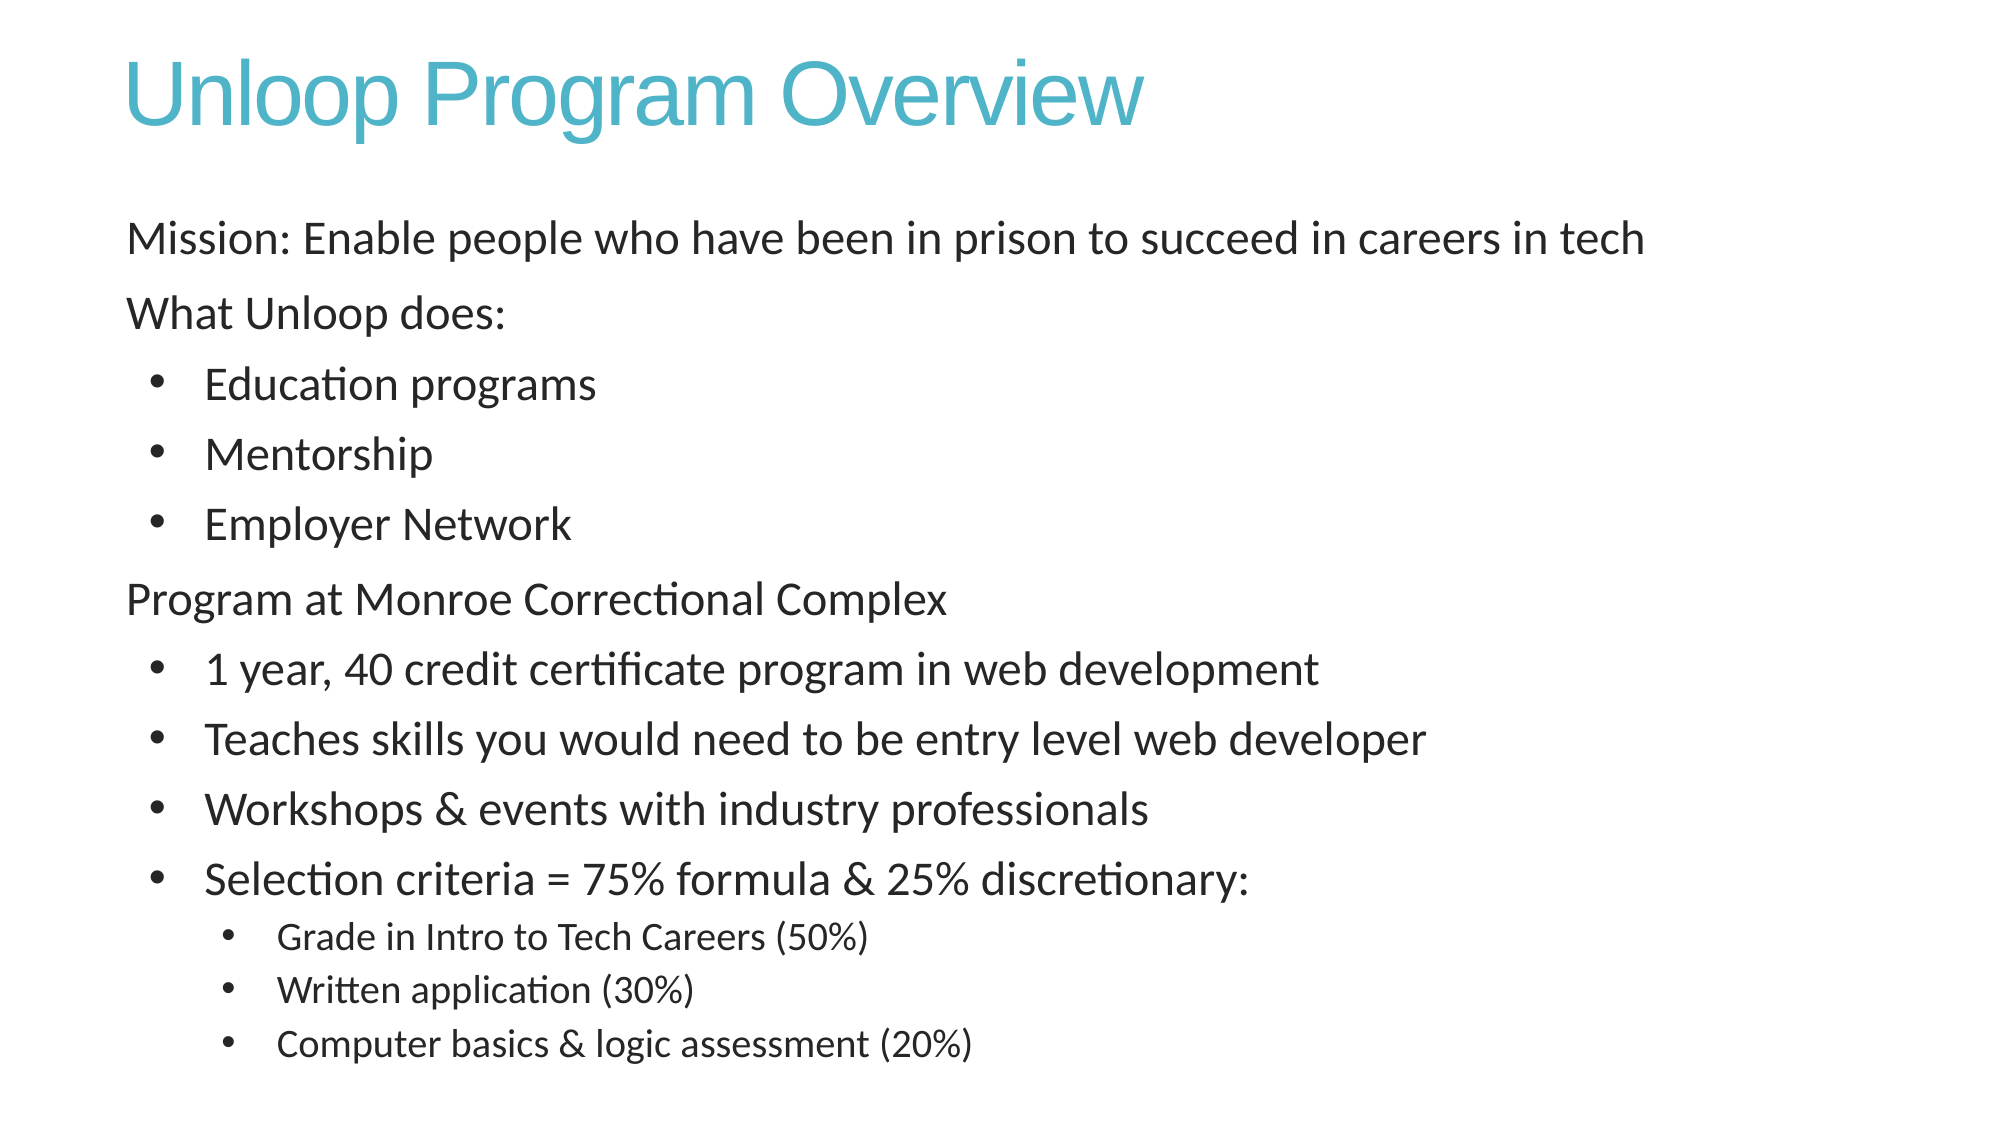

# Unloop Program Overview
Mission: Enable people who have been in prison to succeed in careers in tech
What Unloop does:
Education programs
Mentorship
Employer Network
Program at Monroe Correctional Complex
1 year, 40 credit certificate program in web development
Teaches skills you would need to be entry level web developer
Workshops & events with industry professionals
Selection criteria = 75% formula & 25% discretionary:
Grade in Intro to Tech Careers (50%)
Written application (30%)
Computer basics & logic assessment (20%)